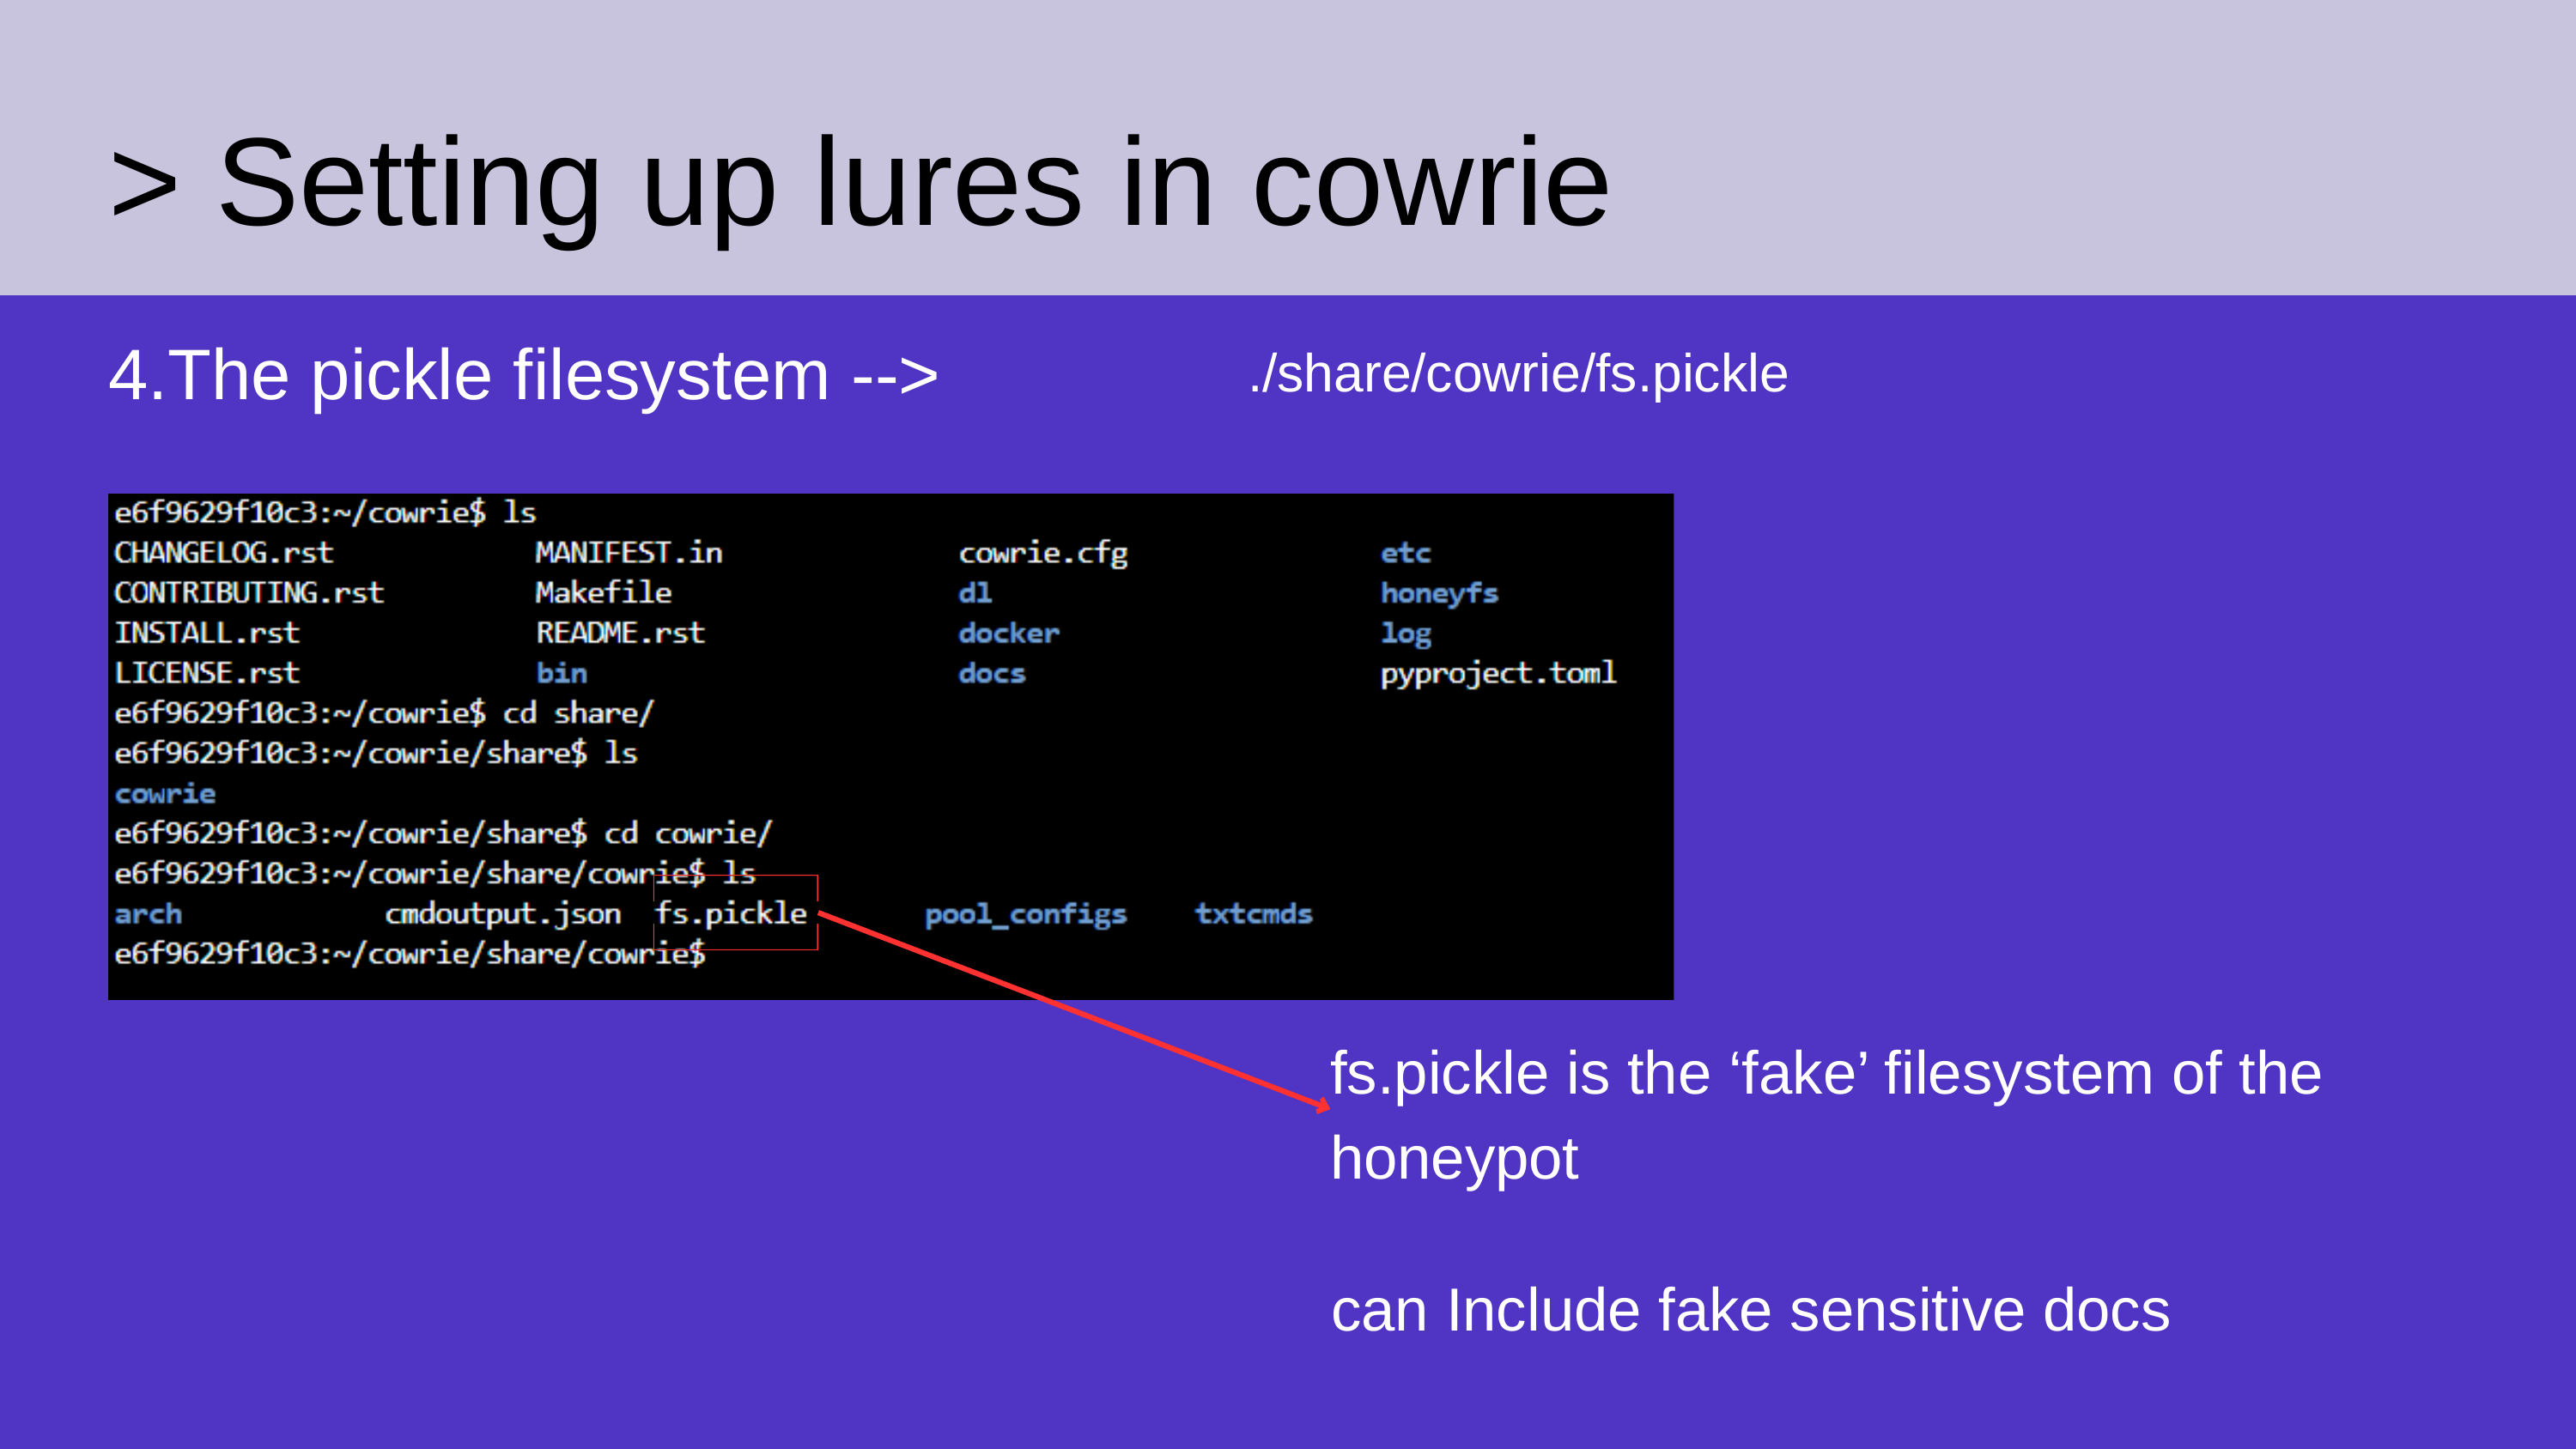

> Setting up lures in cowrie
4.The pickle filesystem -->
./share/cowrie/fs.pickle

fs.pickle is the ‘fake’ filesystem of the honeypot
can Include fake sensitive docs